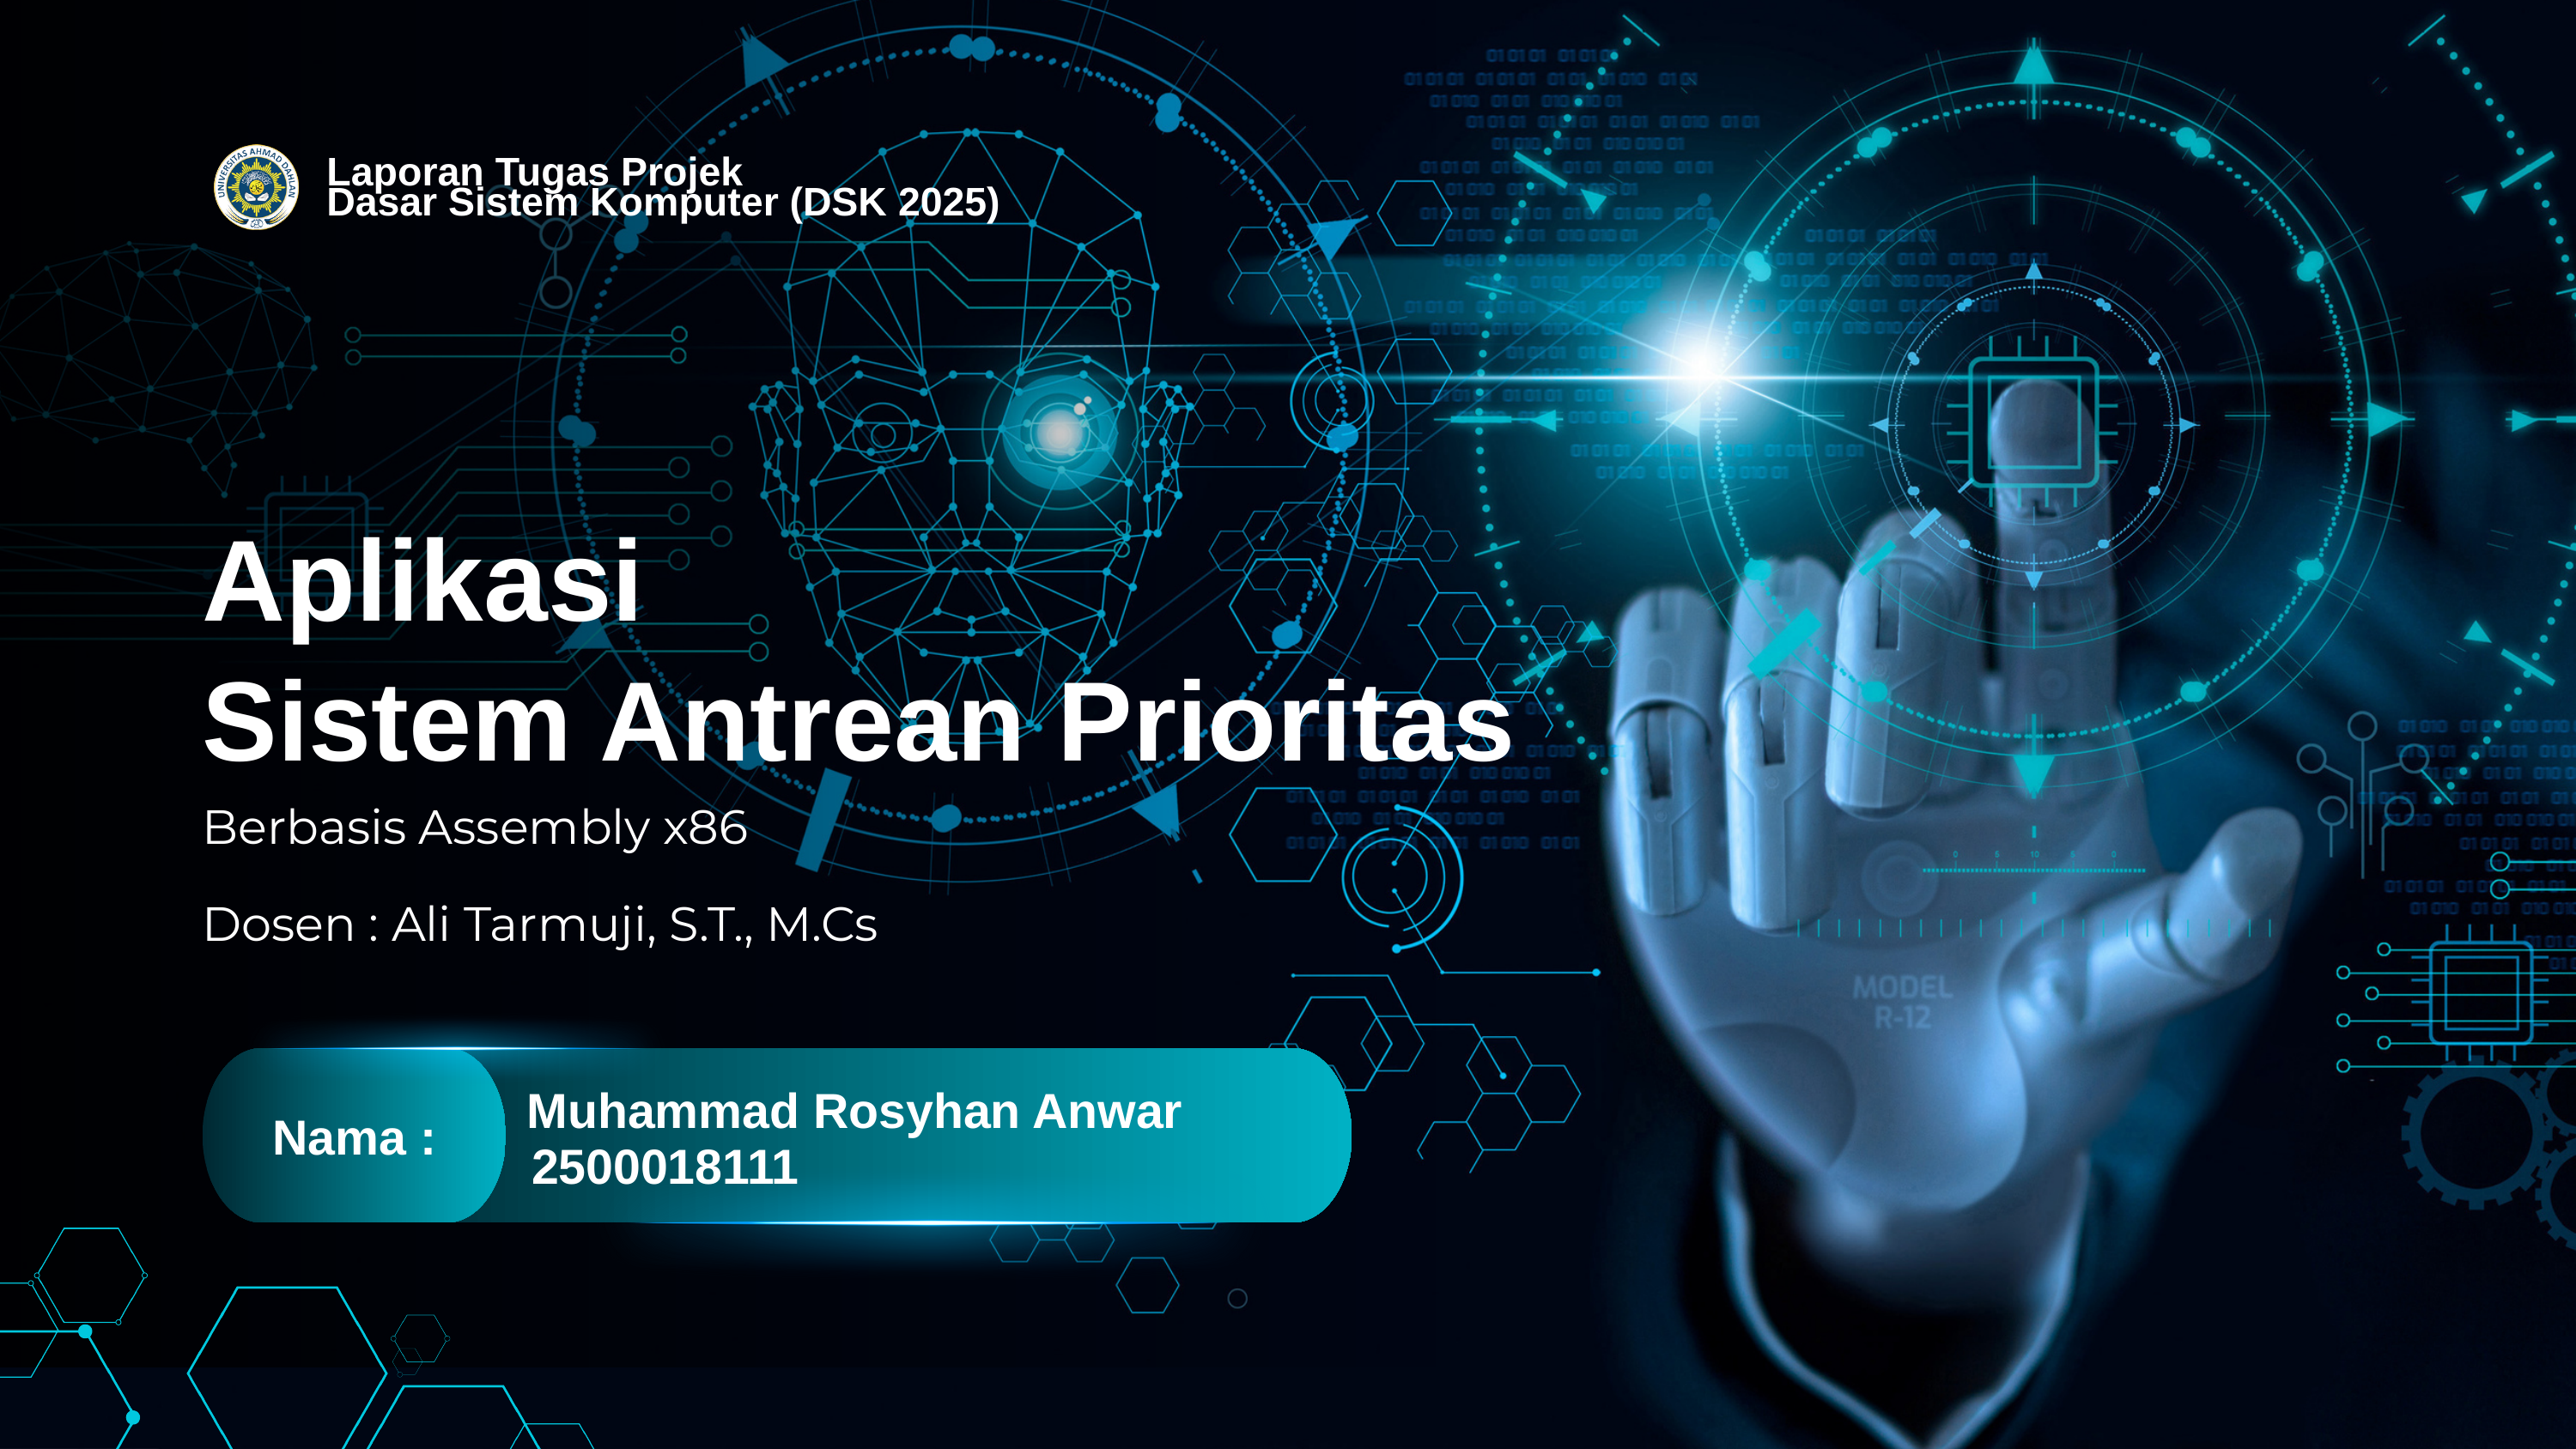

Laporan Tugas Projek
Dasar Sistem Komputer (DSK 2025)

Aplikasi
Sistem Antrean Prioritas
Berbasis Assembly x86
Dosen : Ali Tarmuji, S.T., M.Cs

Muhammad Rosyhan Anwar
Nama :
2500018111